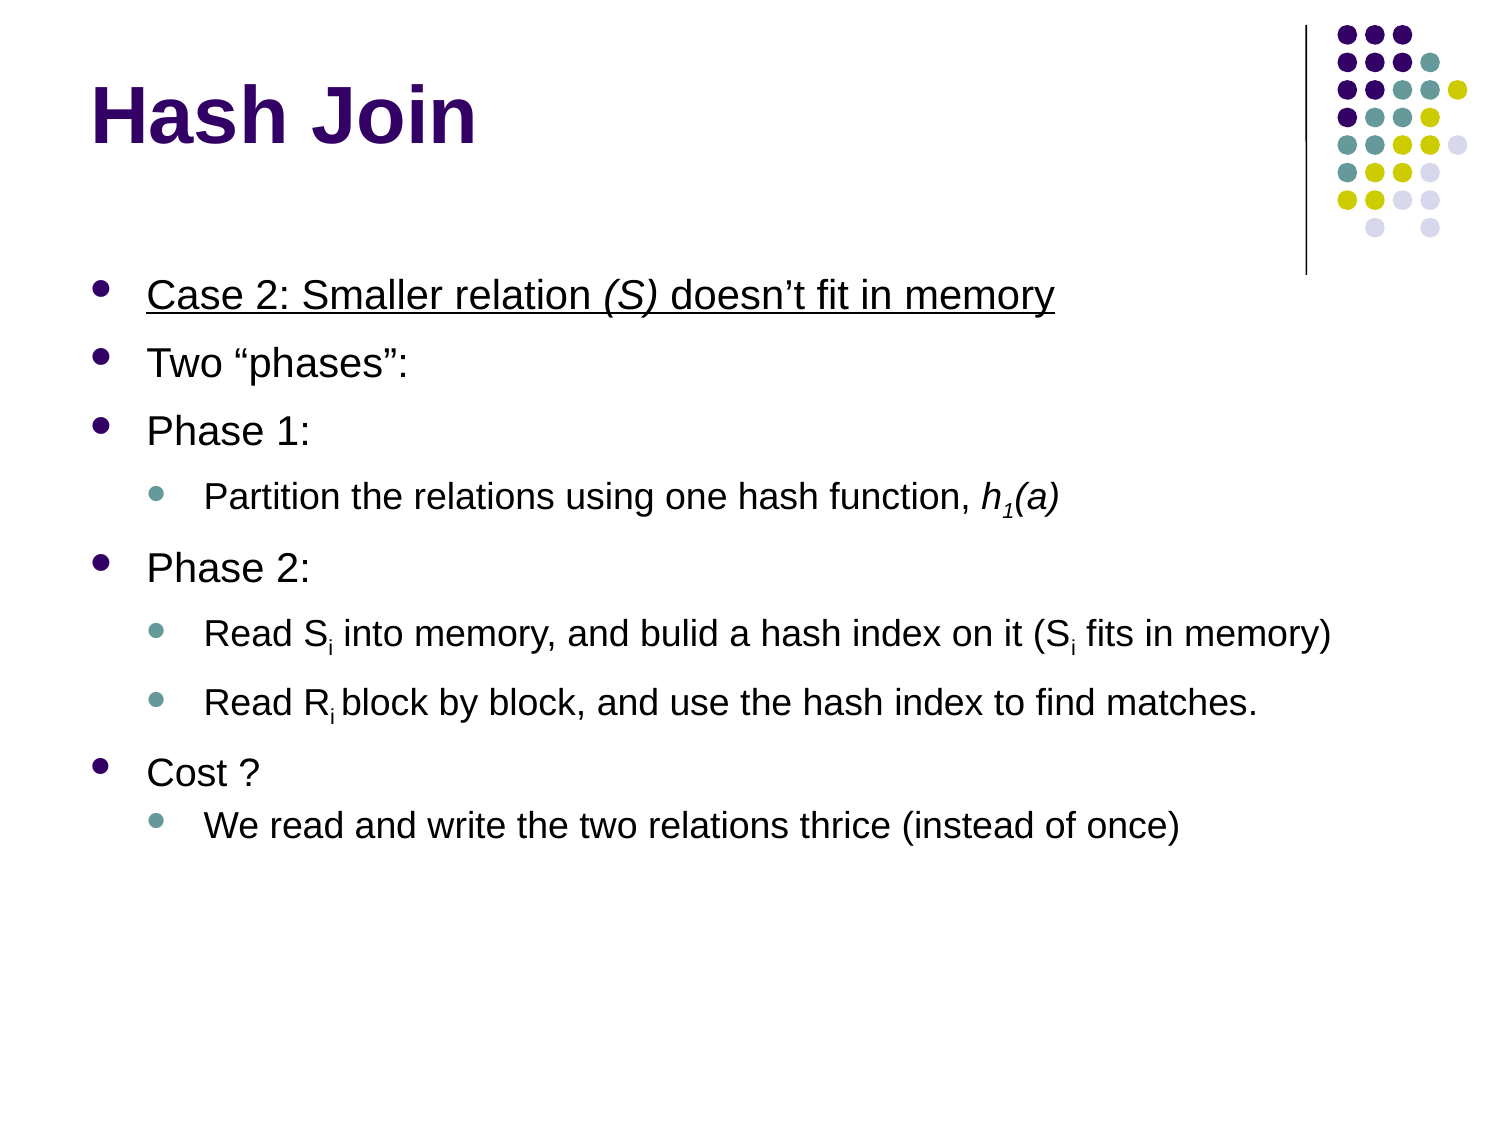

# Hash Join
Case 2: Smaller relation (S) doesn’t fit in memory
Two “phases”:
Phase 1:
Partition the relations using one hash function, h1(a)
Phase 2:
Read Si into memory, and bulid a hash index on it (Si fits in memory)
Read Ri block by block, and use the hash index to find matches.
Cost ?
We read and write the two relations thrice (instead of once)